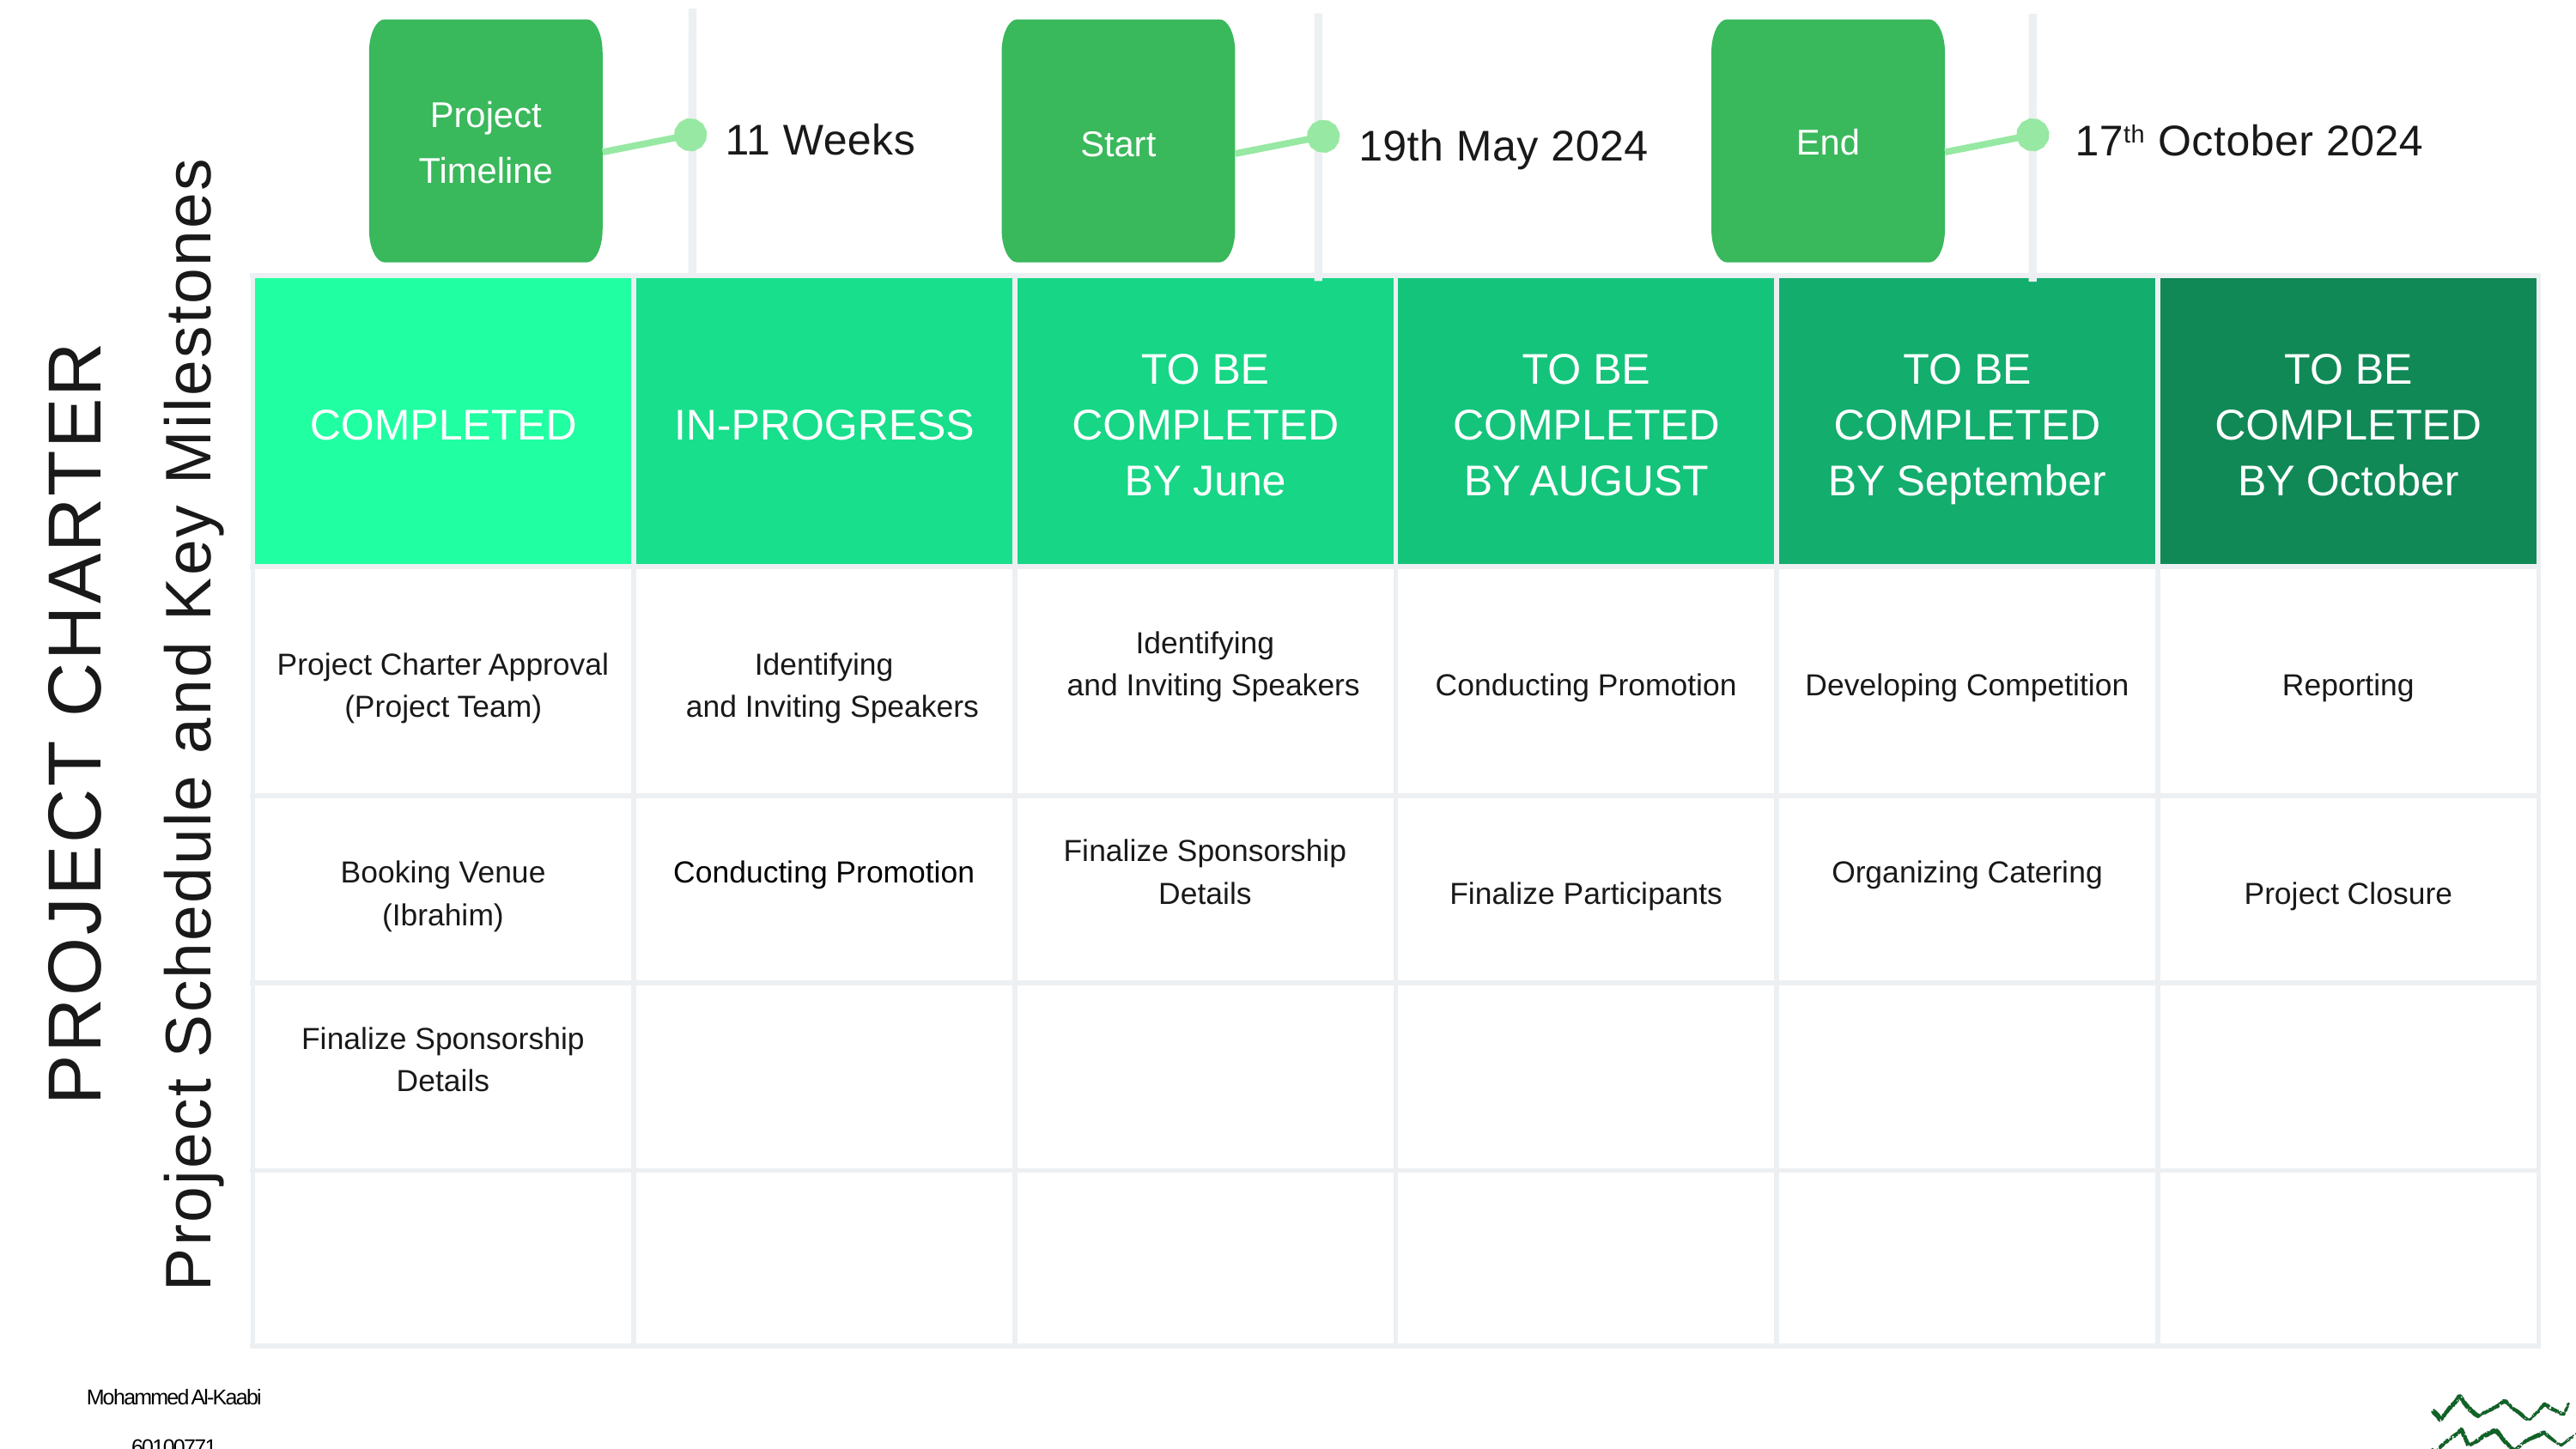

Start
Project Timeline
End
Start

Start & d
11 Weeks
17th October 2024
19th May 2024

| COMPLETED | IN-PROGRESS | TO BE COMPLETED BY June | TO BE COMPLETED BY AUGUST | TO BE COMPLETED BY September | TO BE COMPLETED BY October |
| --- | --- | --- | --- | --- | --- |
| Project Charter Approval (Project Team) | Identifying and Inviting Speakers | Identifying and Inviting Speakers | Conducting Promotion | Developing Competition | Reporting |
| Booking Venue (Ibrahim) | Conducting Promotion | Finalize Sponsorship Details | Finalize Participants | Organizing Catering | Project Closure |
| Finalize Sponsorship Details |  |  |  |  |  |
|  |  |  |  |  |  |
PROJECT CHARTER
Project Schedule and Key Milestones
Mohammed Al-Kaabi
60100771